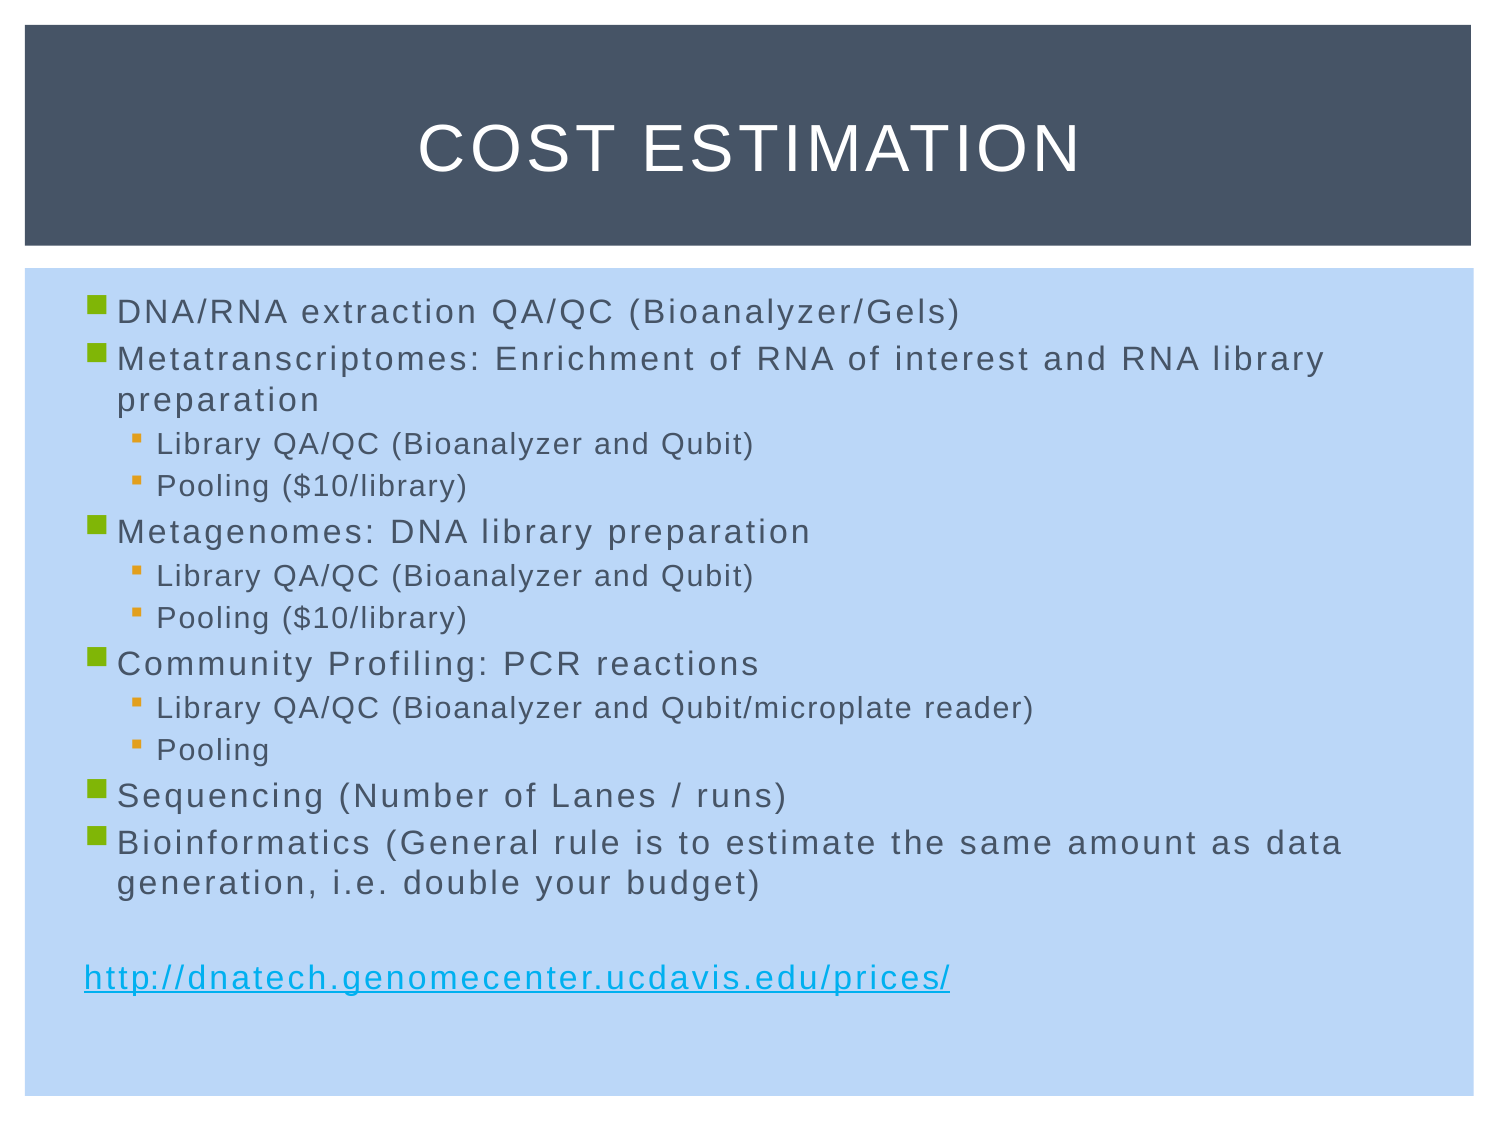

# Cost Estimation
DNA/RNA extraction QA/QC (Bioanalyzer/Gels)
Metatranscriptomes: Enrichment of RNA of interest and RNA library preparation
Library QA/QC (Bioanalyzer and Qubit)
Pooling ($10/library)
Metagenomes: DNA library preparation
Library QA/QC (Bioanalyzer and Qubit)
Pooling ($10/library)
Community Profiling: PCR reactions
Library QA/QC (Bioanalyzer and Qubit/microplate reader)
Pooling
Sequencing (Number of Lanes / runs)
Bioinformatics (General rule is to estimate the same amount as data generation, i.e. double your budget)

http://dnatech.genomecenter.ucdavis.edu/prices/